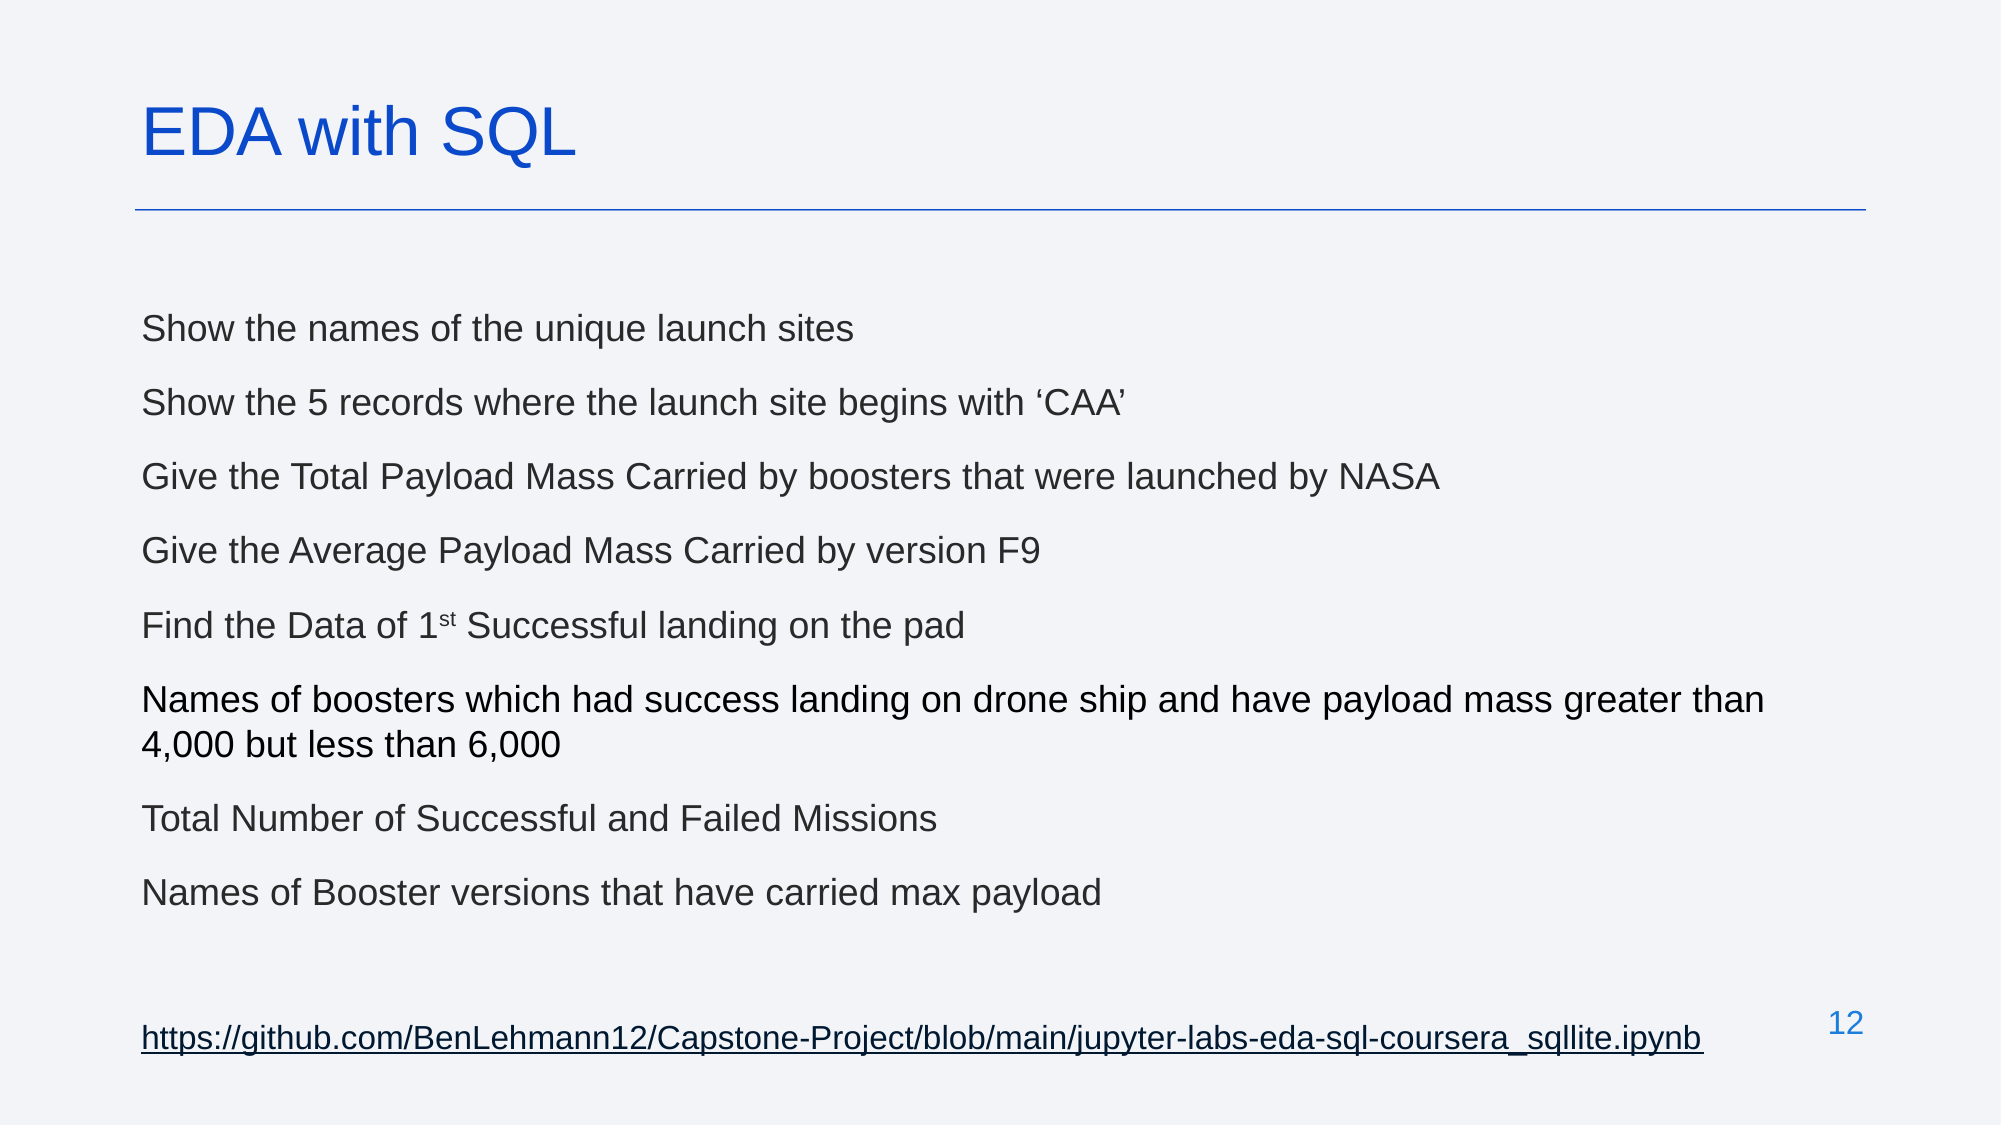

EDA with SQL
Show the names of the unique launch sites
Show the 5 records where the launch site begins with ‘CAA’
Give the Total Payload Mass Carried by boosters that were launched by NASA
Give the Average Payload Mass Carried by version F9
Find the Data of 1st Successful landing on the pad
Names of boosters which had success landing on drone ship and have payload mass greater than 4,000 but less than 6,000
Total Number of Successful and Failed Missions
Names of Booster versions that have carried max payload

https://github.com/BenLehmann12/Capstone-Project/blob/main/jupyter-labs-eda-sql-coursera_sqllite.ipynb

12